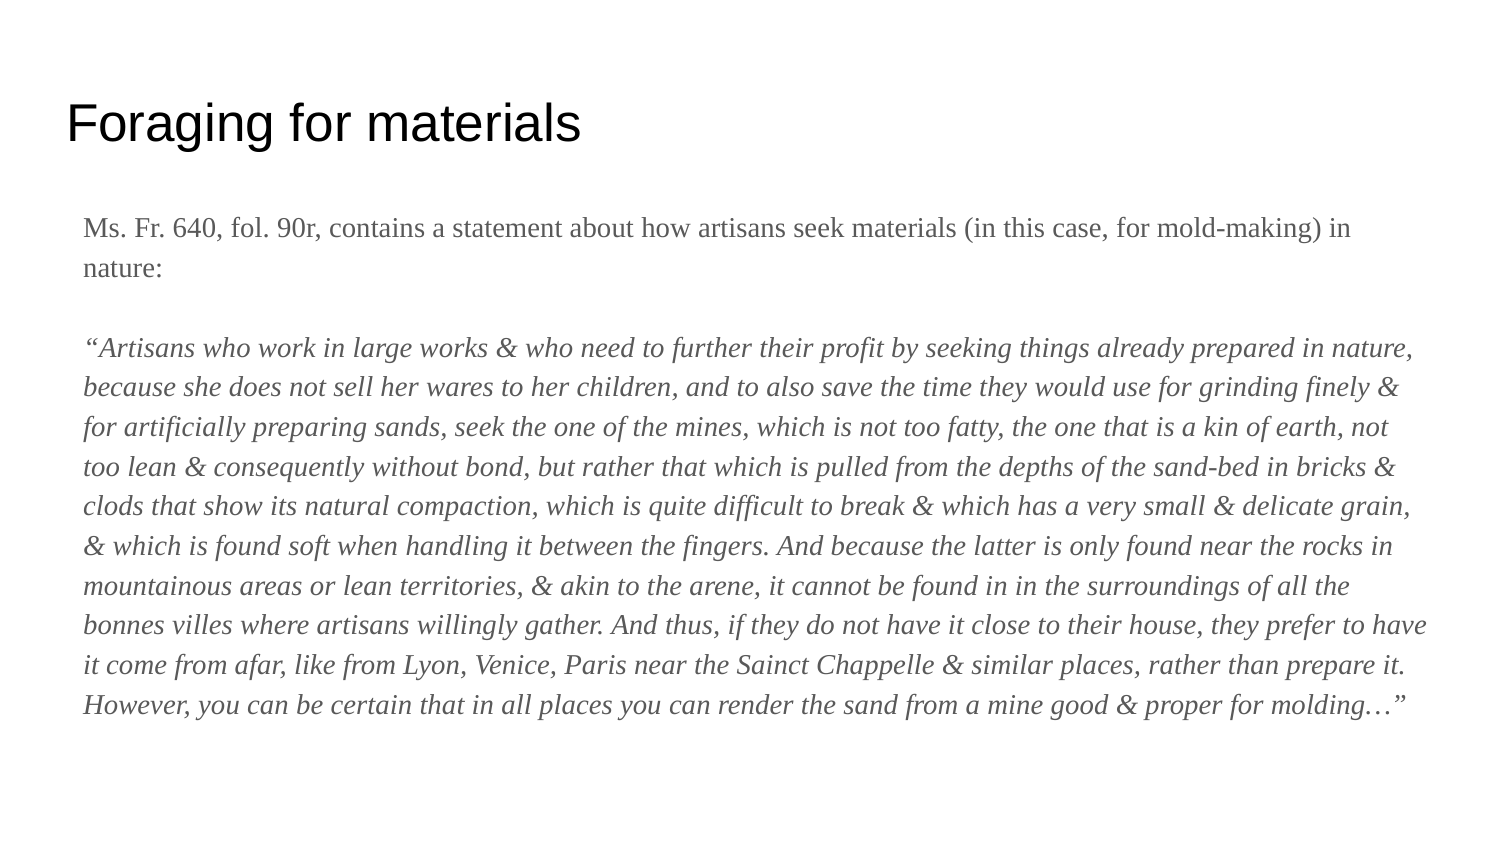

# Foraging for materials
Ms. Fr. 640, fol. 90r, contains a statement about how artisans seek materials (in this case, for mold-making) in nature:
“Artisans who work in large works & who need to further their profit by seeking things already prepared in nature, because she does not sell her wares to her children, and to also save the time they would use for grinding finely & for artificially preparing sands, seek the one of the mines, which is not too fatty, the one that is a kin of earth, not too lean & consequently without bond, but rather that which is pulled from the depths of the sand-bed in bricks & clods that show its natural compaction, which is quite difficult to break & which has a very small & delicate grain, & which is found soft when handling it between the fingers. And because the latter is only found near the rocks in mountainous areas or lean territories, & akin to the arene, it cannot be found in in the surroundings of all the bonnes villes where artisans willingly gather. And thus, if they do not have it close to their house, they prefer to have it come from afar, like from Lyon, Venice, Paris near the Sainct Chappelle & similar places, rather than prepare it. However, you can be certain that in all places you can render the sand from a mine good & proper for molding…”